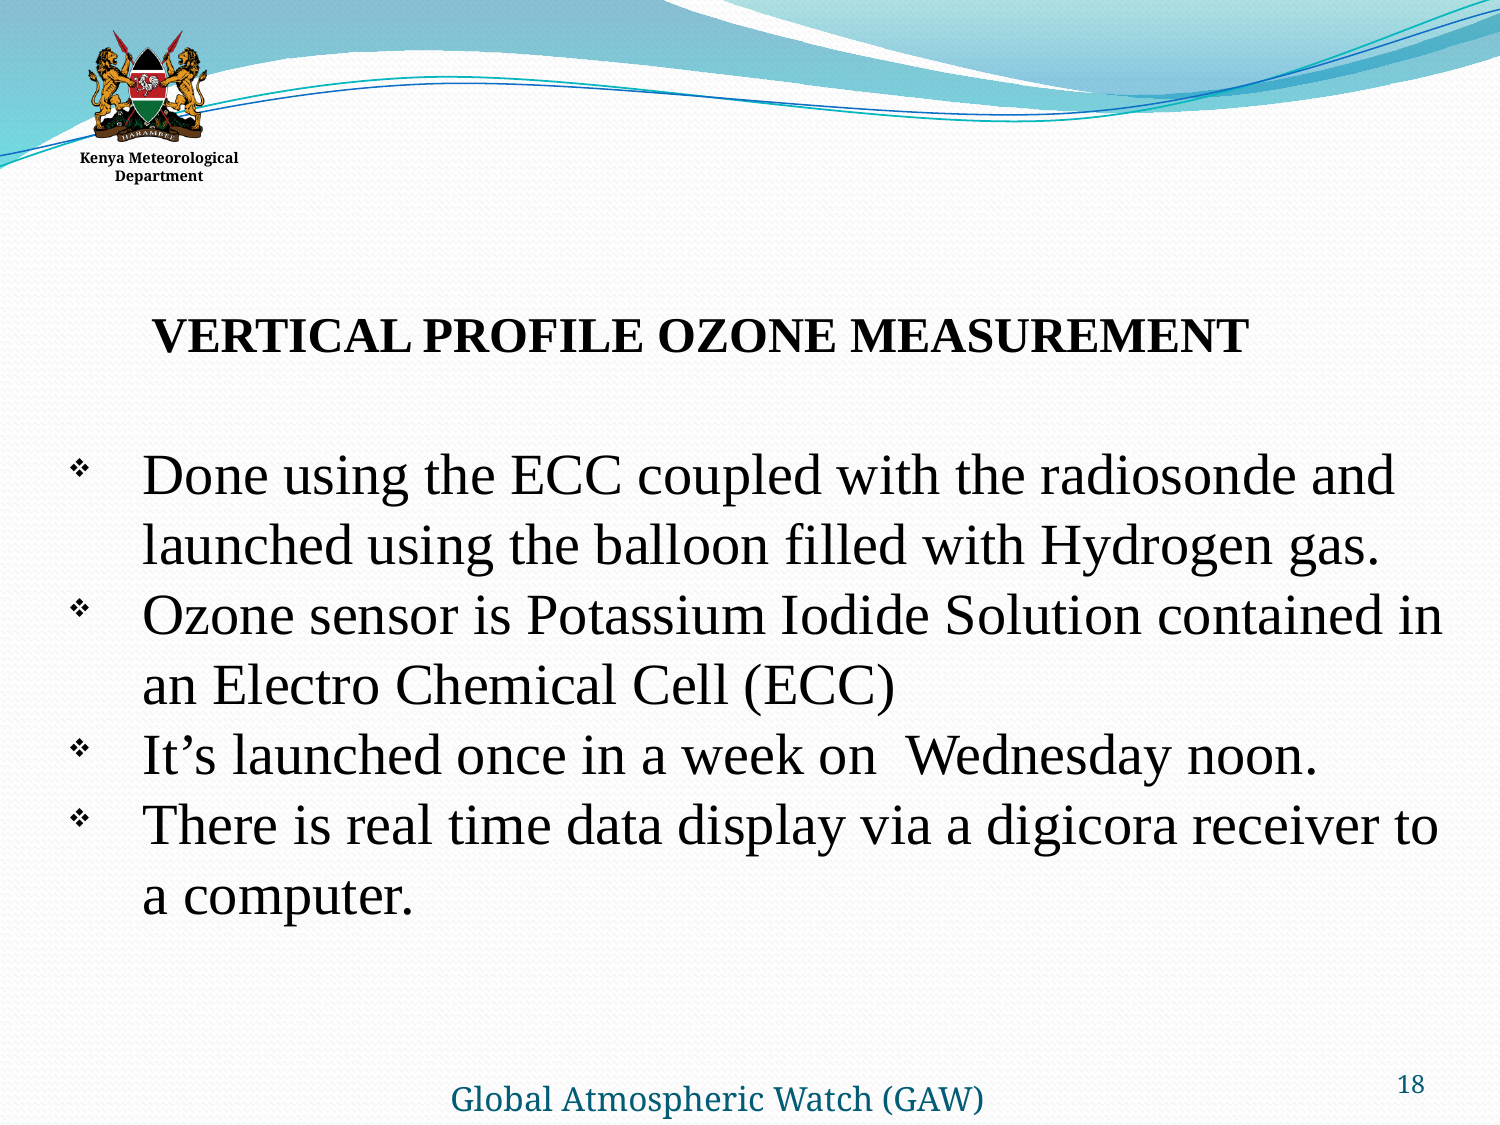

VERTICAL PROFILE OZONE MEASUREMENT

Done using the ECC coupled with the radiosonde and launched using the balloon filled with Hydrogen gas.
Ozone sensor is Potassium Iodide Solution contained in an Electro Chemical Cell (ECC)
It’s launched once in a week on  Wednesday noon.
There is real time data display via a digicora receiver to a computer.
18
Global Atmospheric Watch (GAW)